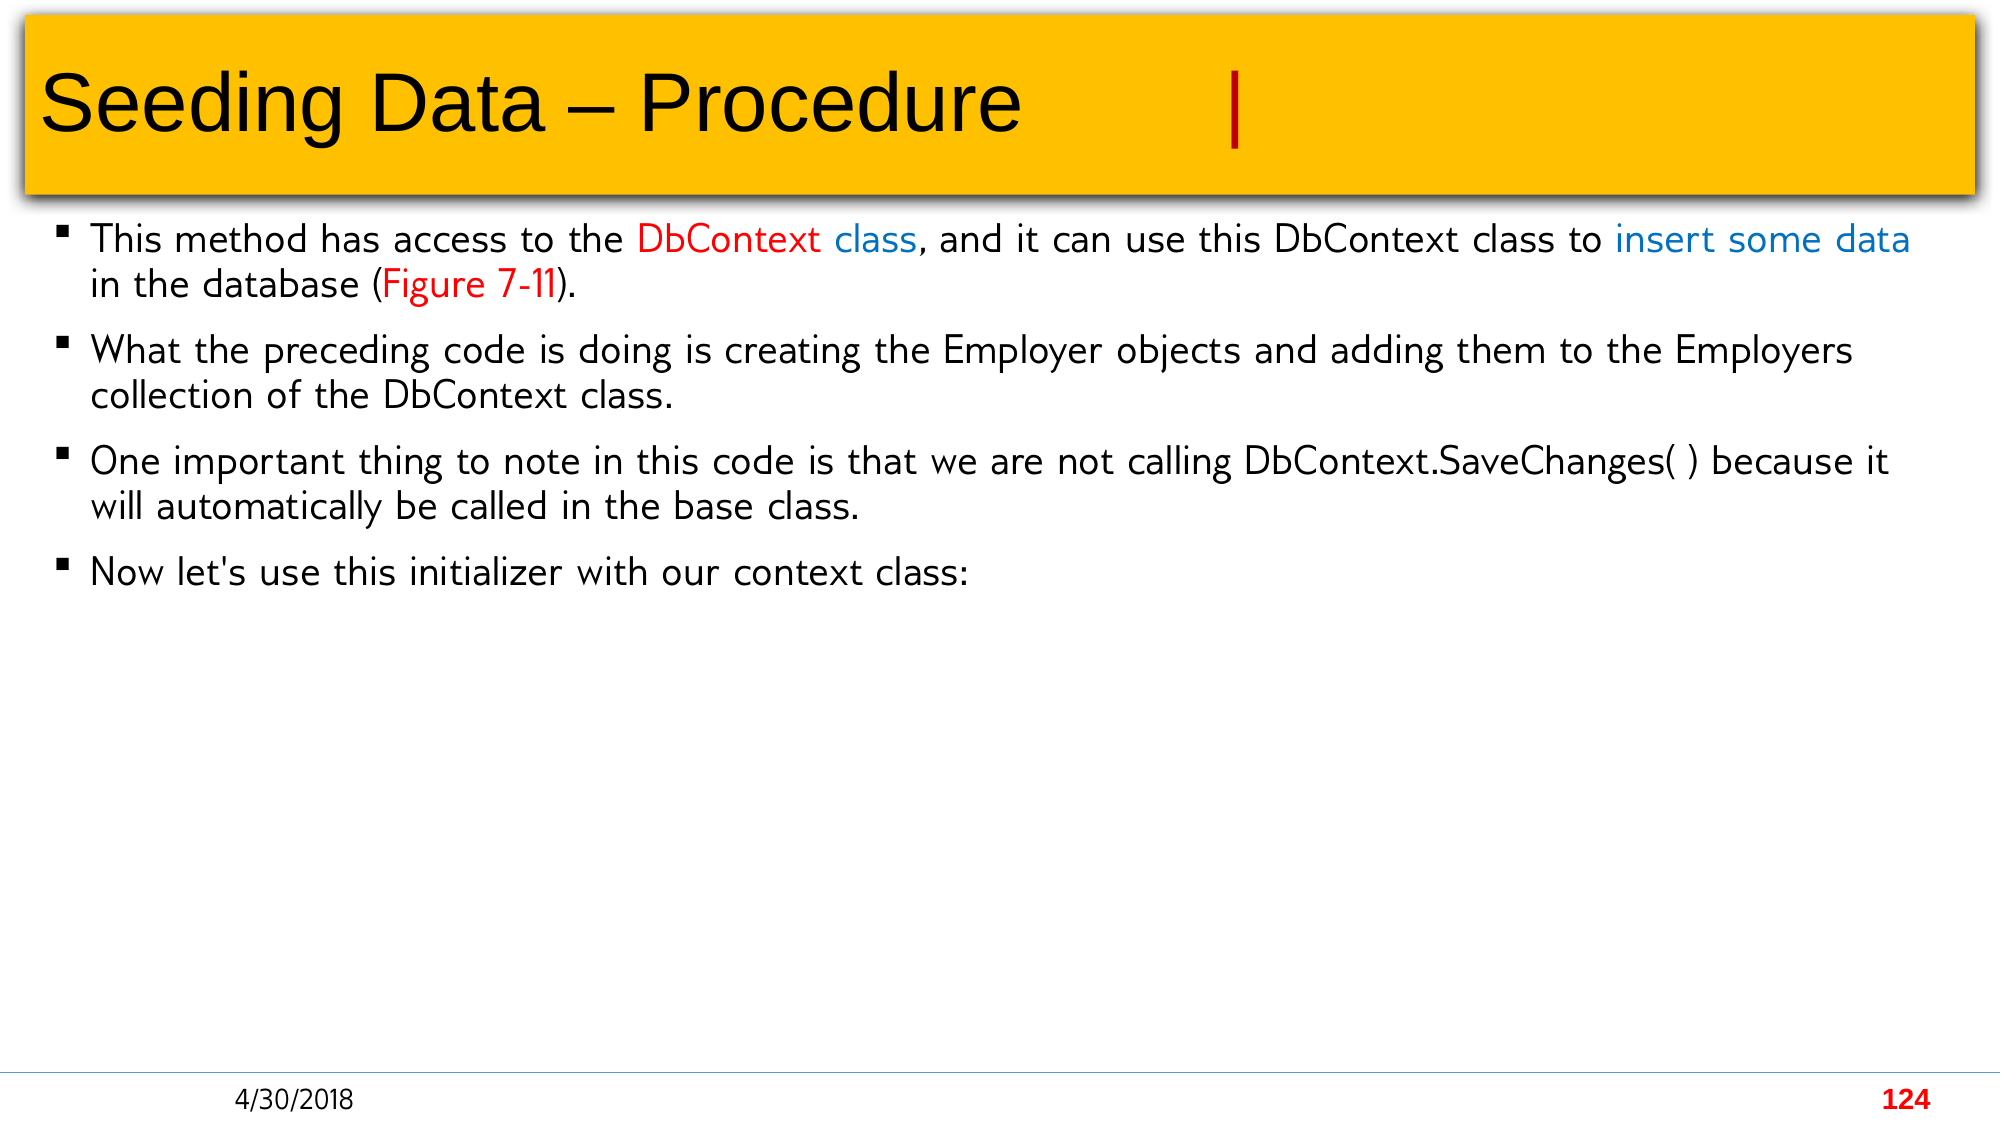

# Seeding Data – Procedure						    |

This method has access to the DbContext class, and it can use this DbContext class to insert some data in the database (Figure 7-11).
What the preceding code is doing is creating the Employer objects and adding them to the Employers collection of the DbContext class.
One important thing to note in this code is that we are not calling DbContext.SaveChanges( ) because it will automatically be called in the base class.
Now let's use this initializer with our context class:
4/30/2018
124